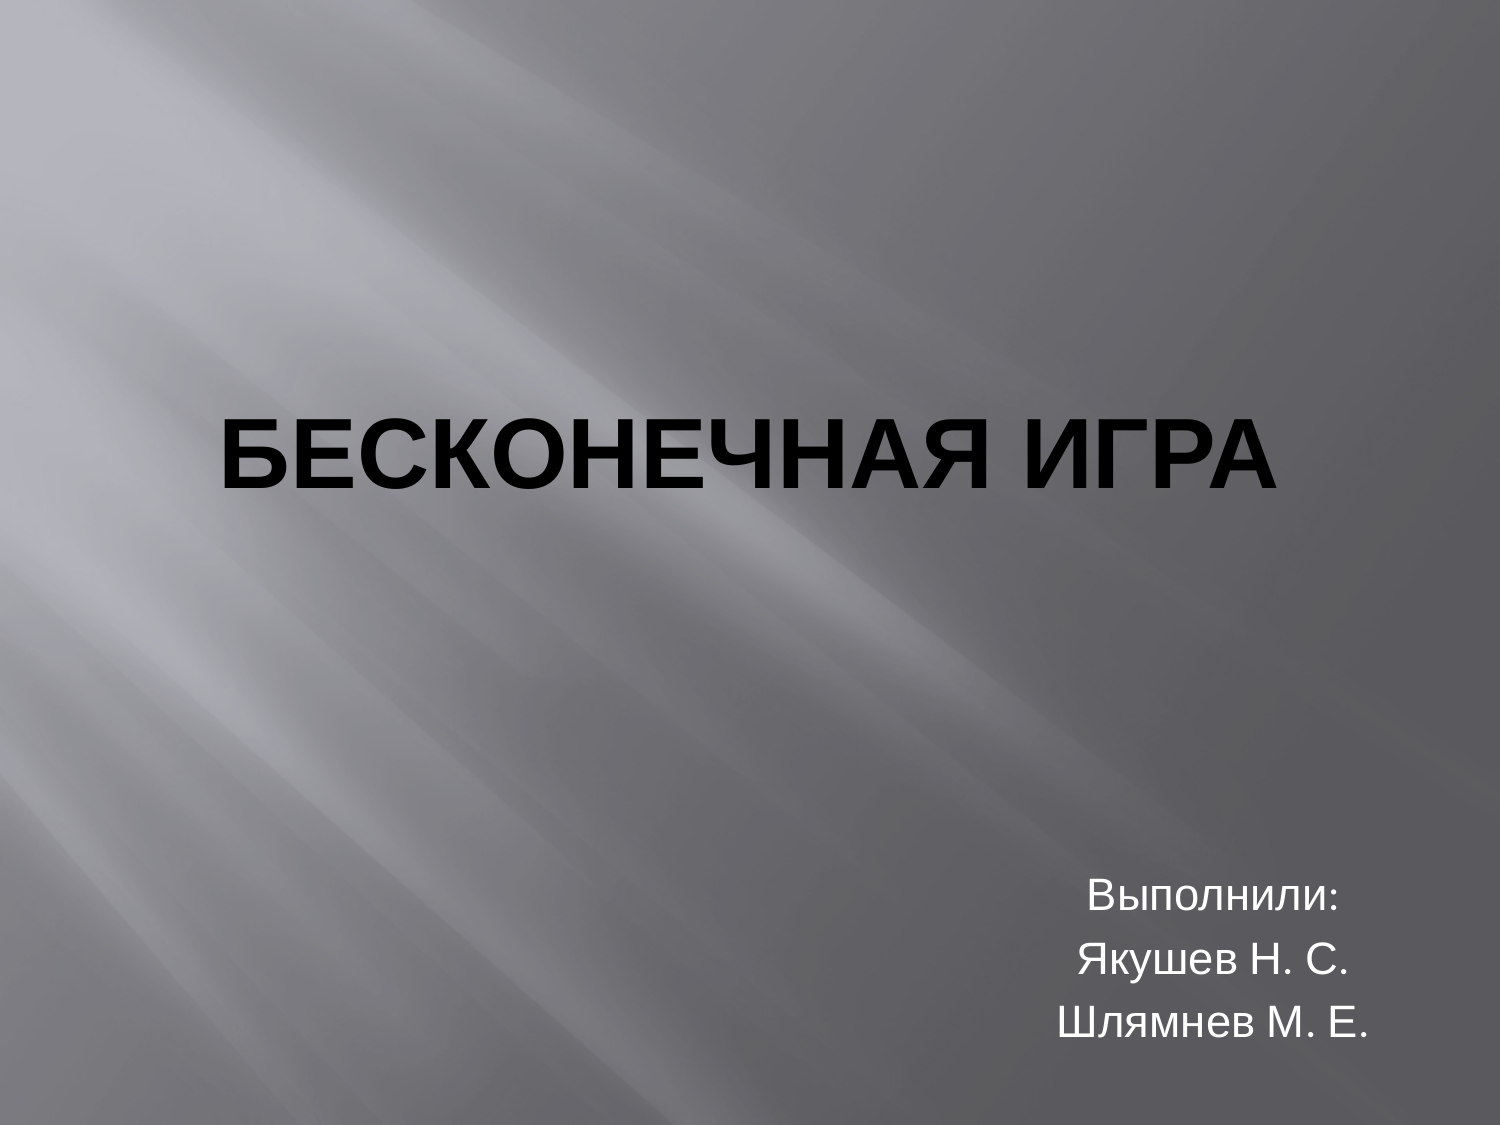

# Бесконечная игра
Выполнили:
Якушев Н. С.
Шлямнев М. Е.